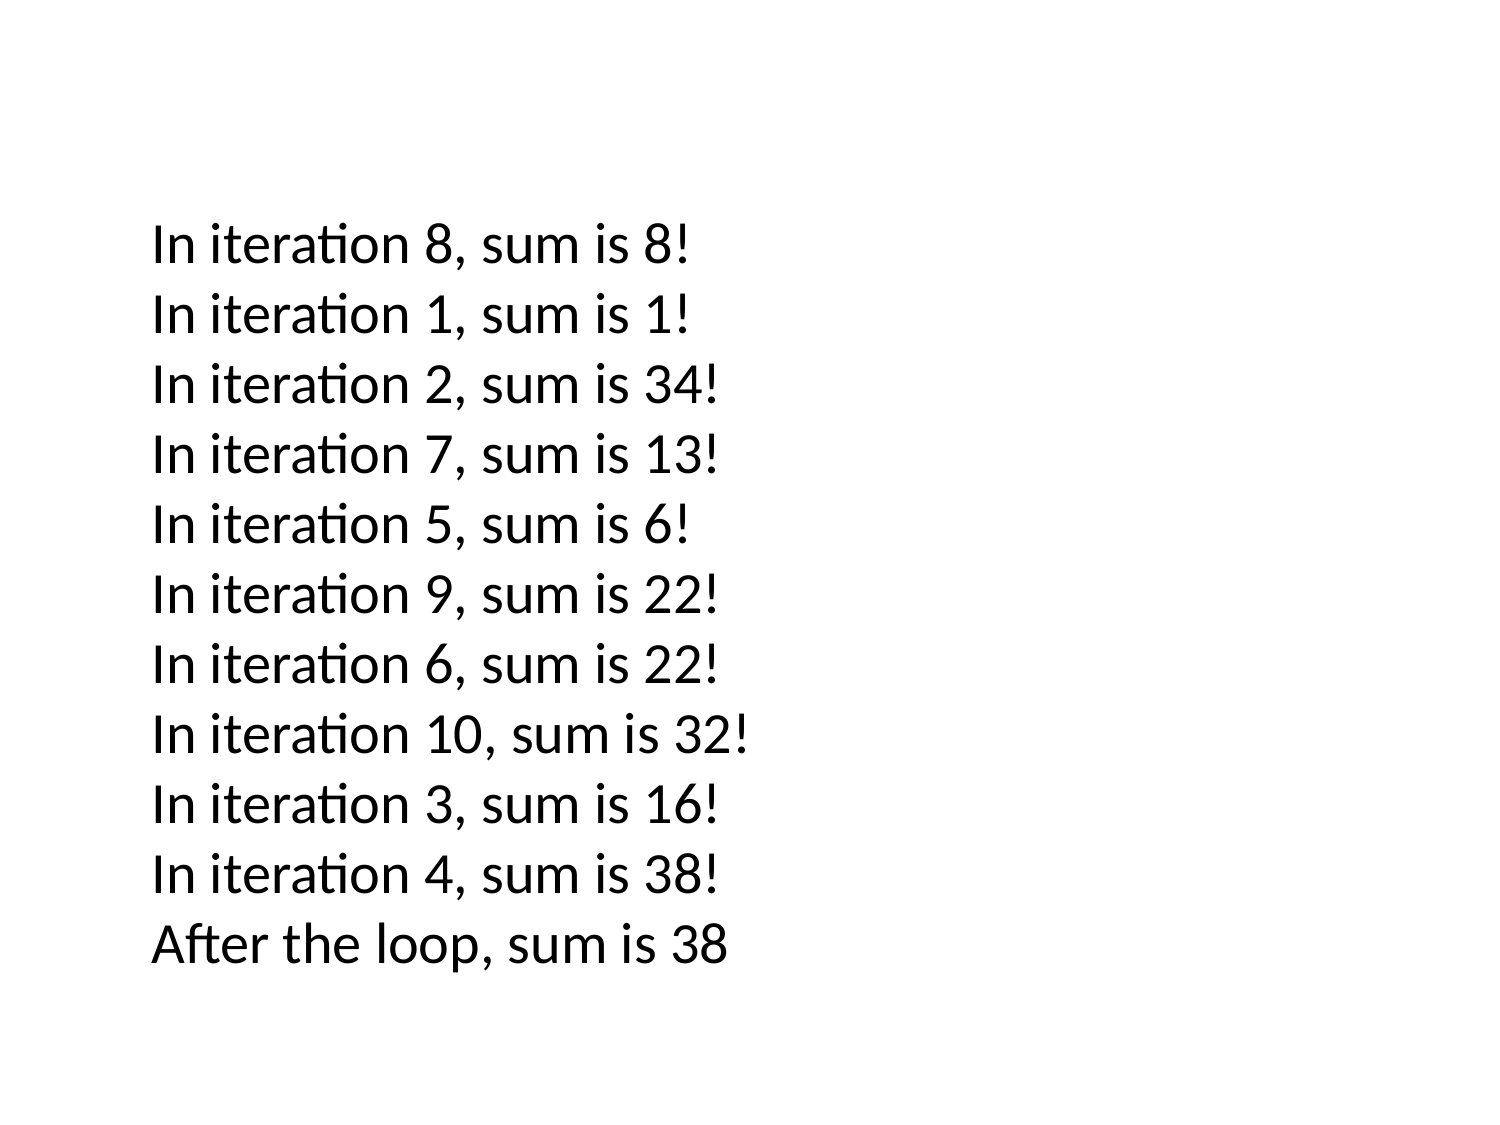

#
In iteration 8, sum is 8!
In iteration 1, sum is 1!
In iteration 2, sum is 34!
In iteration 7, sum is 13!
In iteration 5, sum is 6!
In iteration 9, sum is 22!
In iteration 6, sum is 22!
In iteration 10, sum is 32!
In iteration 3, sum is 16!
In iteration 4, sum is 38!
After the loop, sum is 38